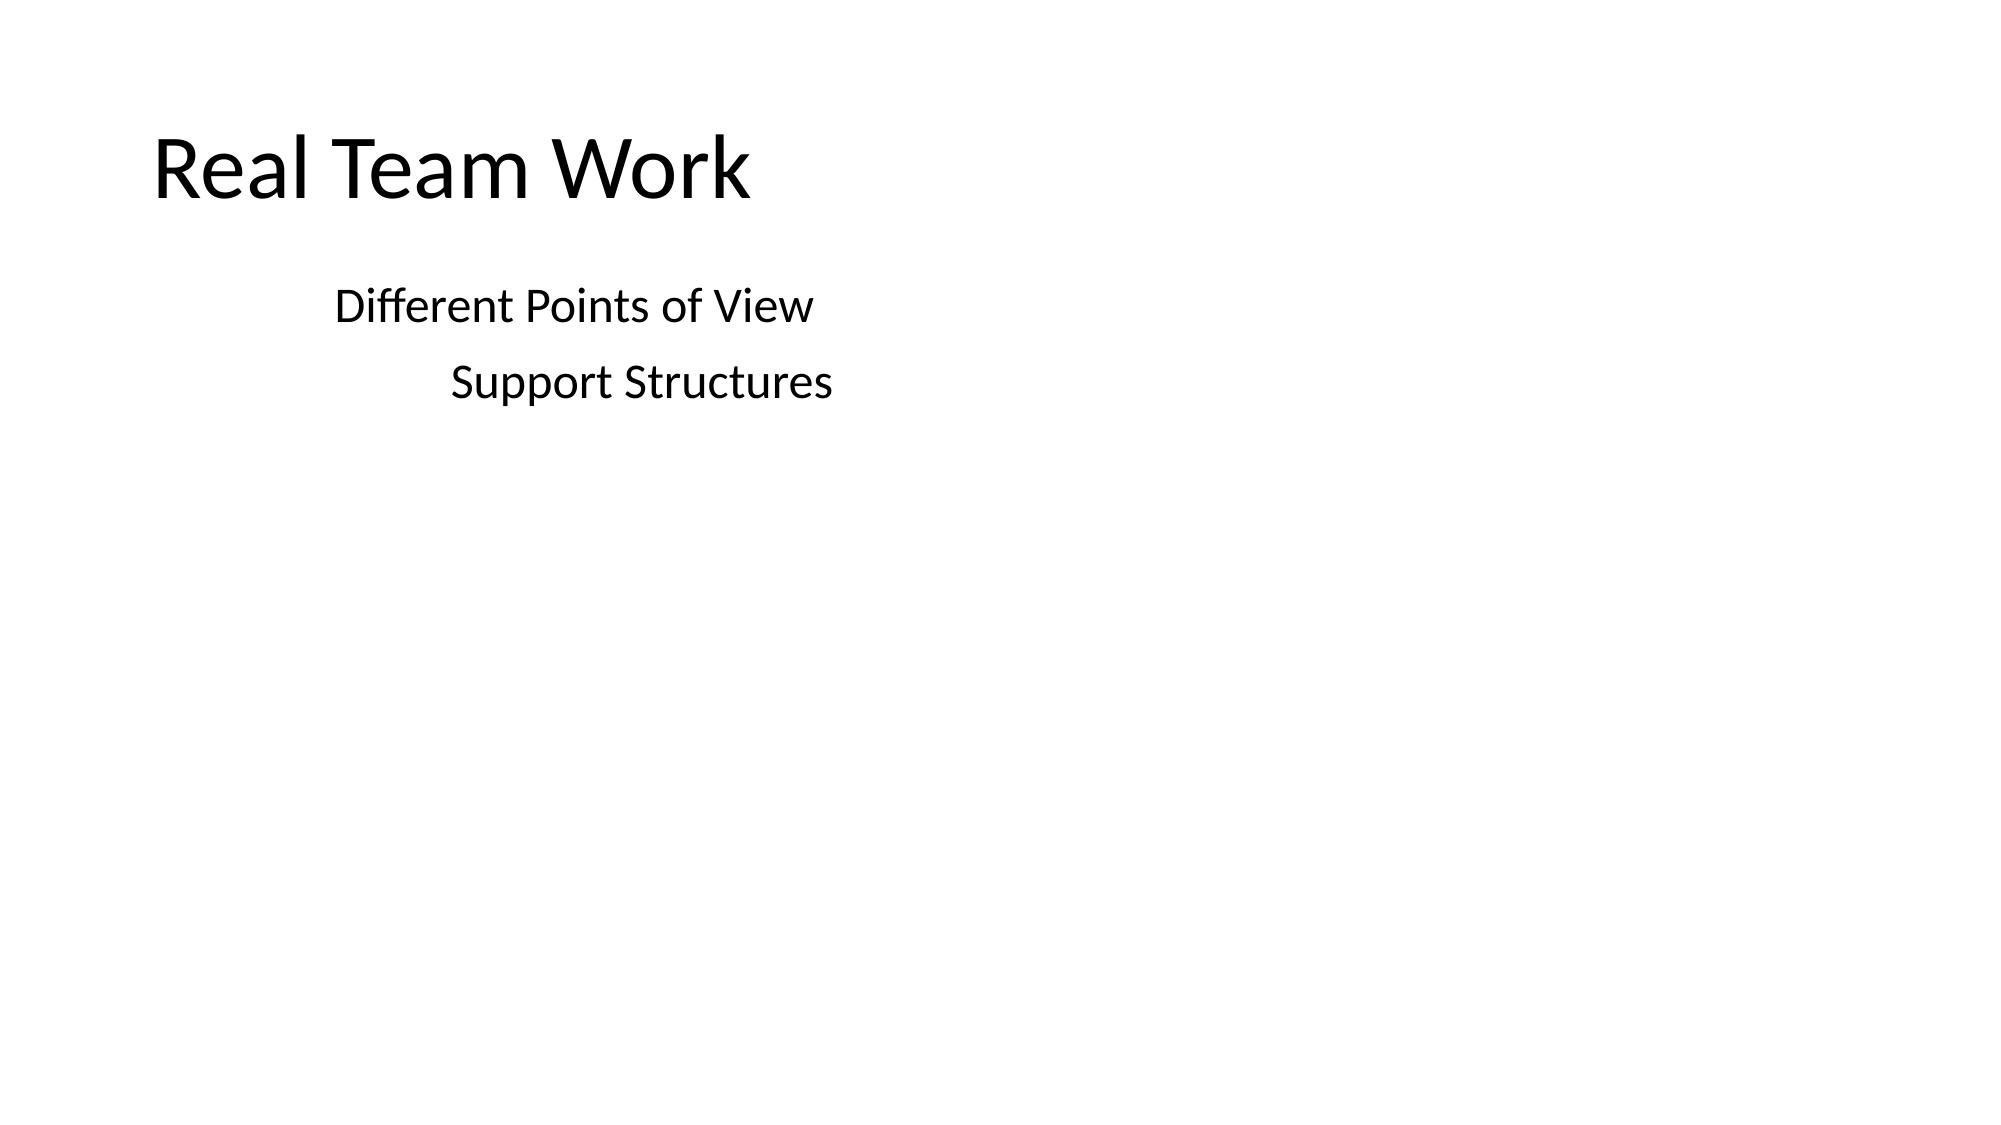

# Real Team Work
Different Points of View
Support Structures